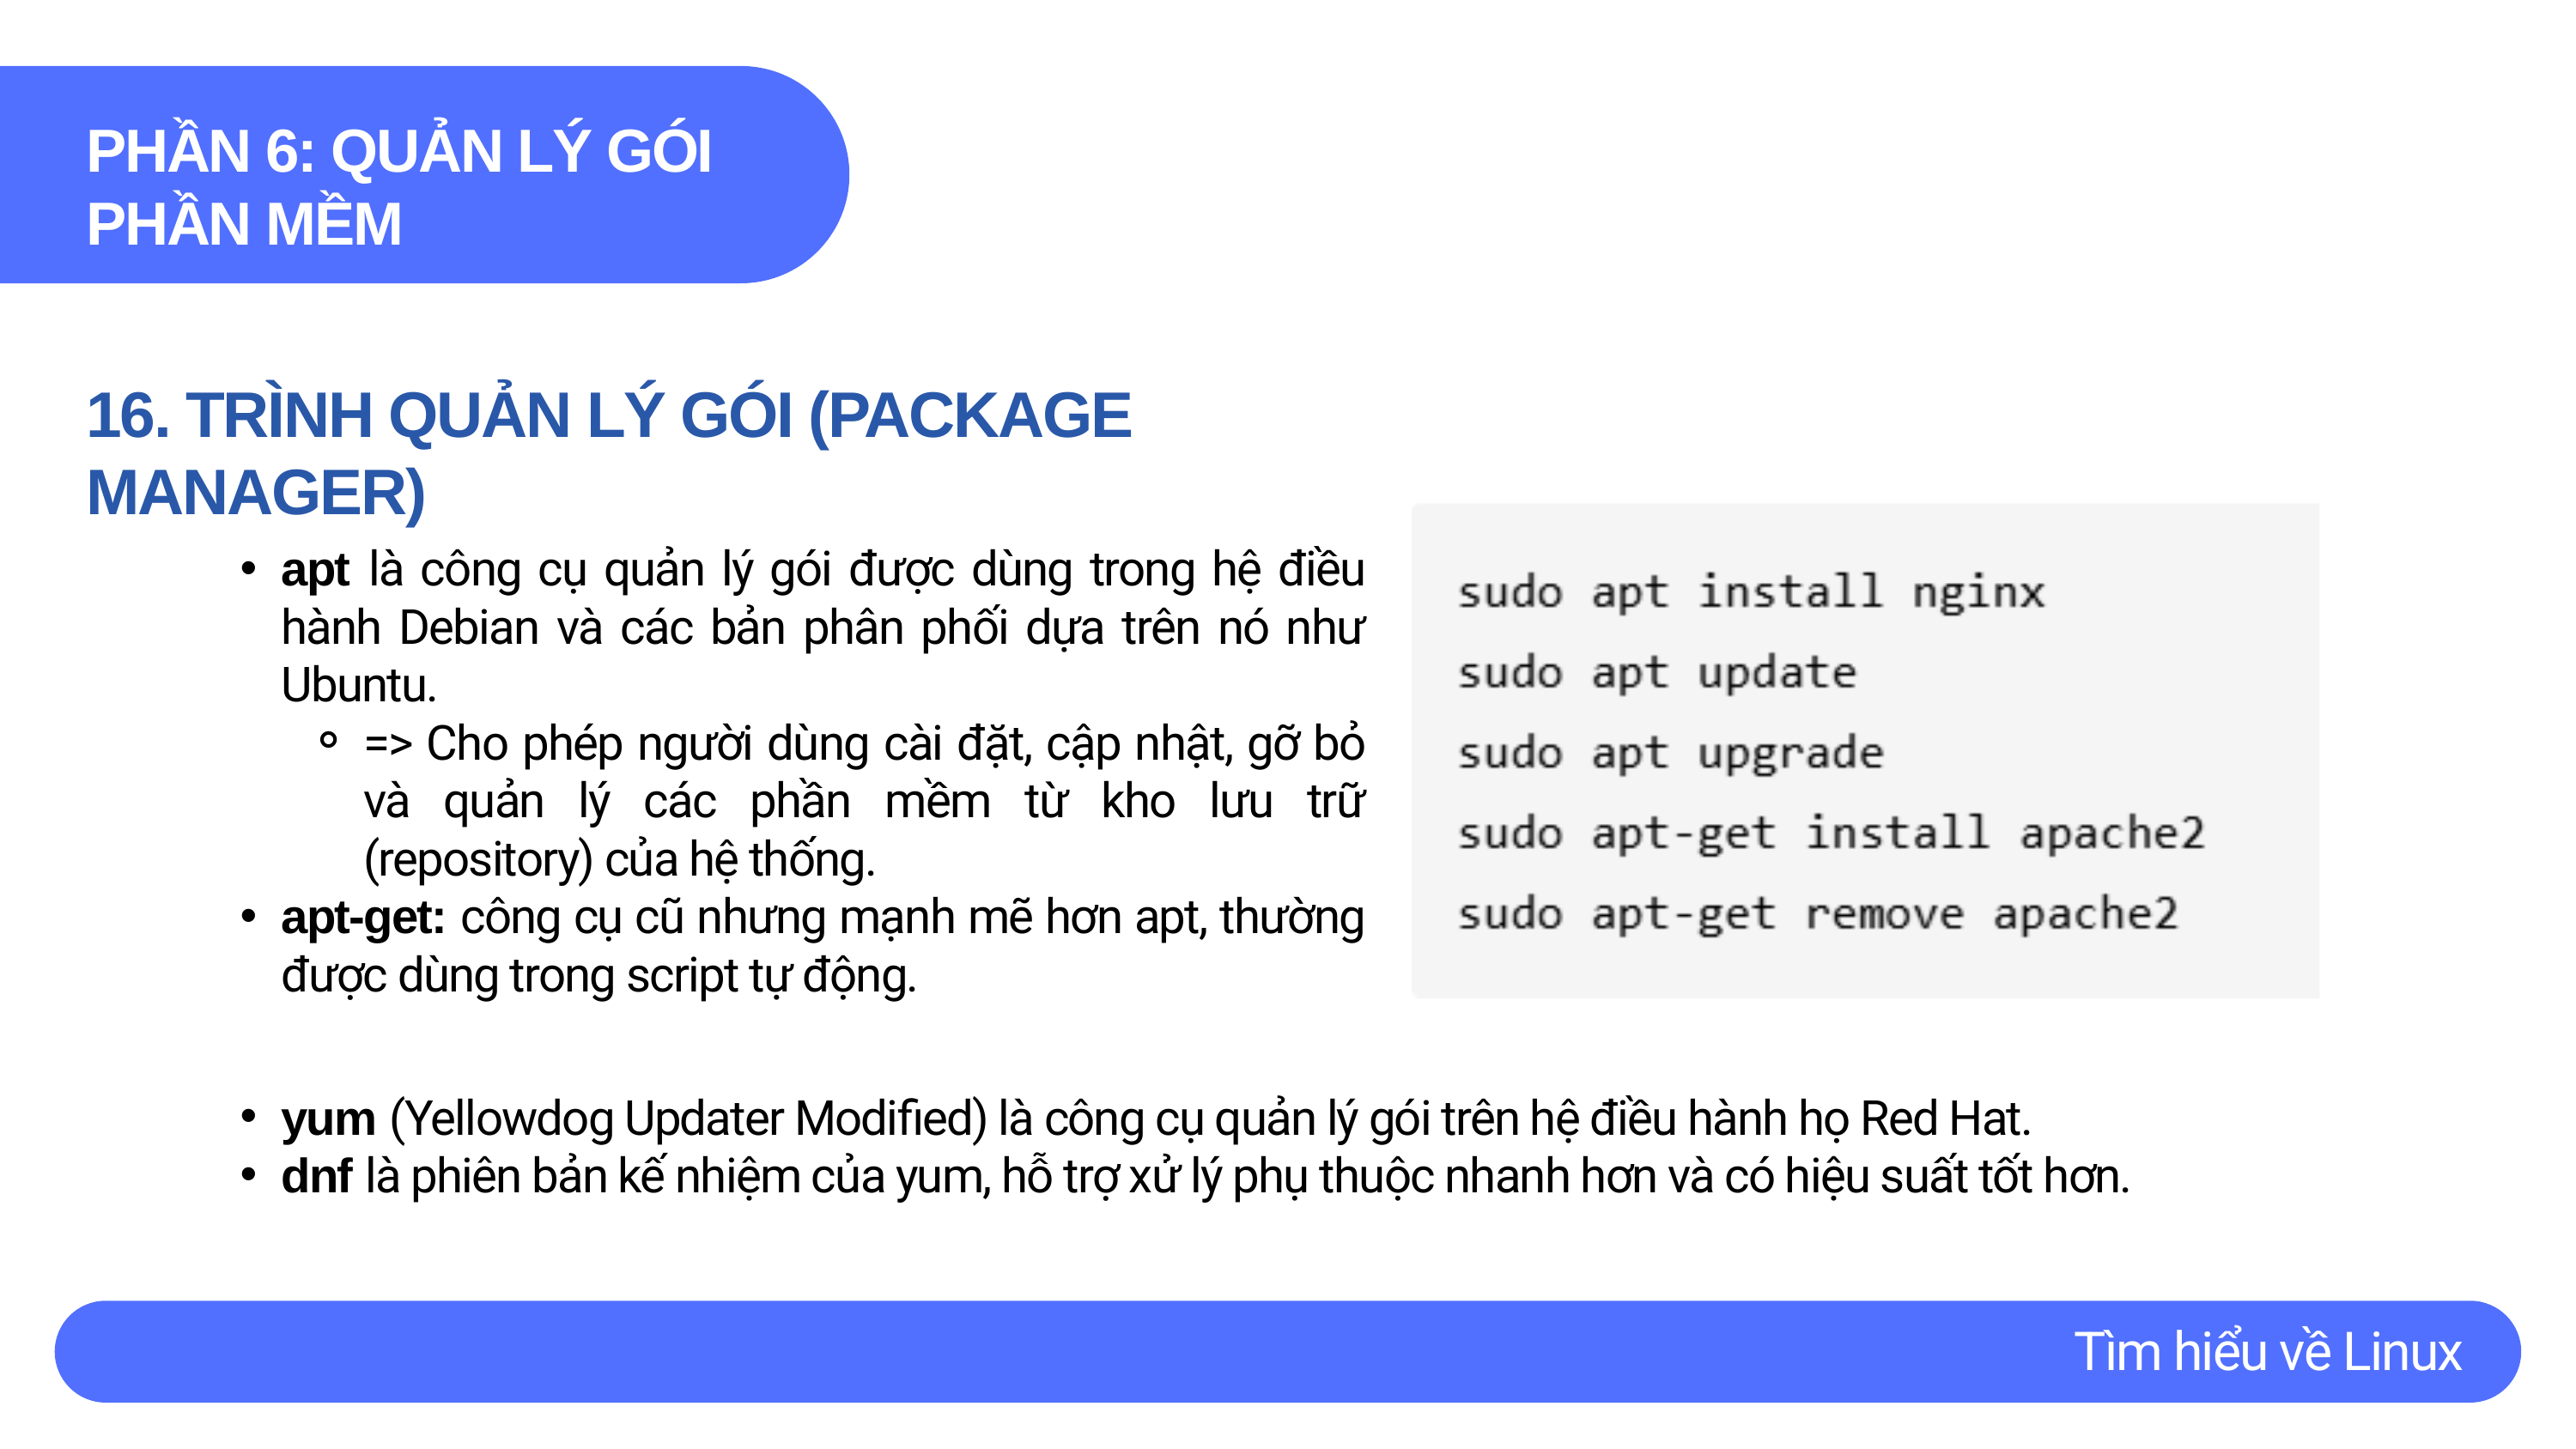

PHẦN 6: QUẢN LÝ GÓI PHẦN MỀM

16. TRÌNH QUẢN LÝ GÓI (PACKAGE MANAGER)

apt là công cụ quản lý gói được dùng trong hệ điều hành Debian và các bản phân phối dựa trên nó như Ubuntu.
=> Cho phép người dùng cài đặt, cập nhật, gỡ bỏ và quản lý các phần mềm từ kho lưu trữ (repository) của hệ thống.
apt-get: công cụ cũ nhưng mạnh mẽ hơn apt, thường được dùng trong script tự động.

yum (Yellowdog Updater Modified) là công cụ quản lý gói trên hệ điều hành họ Red Hat.
dnf là phiên bản kế nhiệm của yum, hỗ trợ xử lý phụ thuộc nhanh hơn và có hiệu suất tốt hơn.

Tìm hiểu về Linux